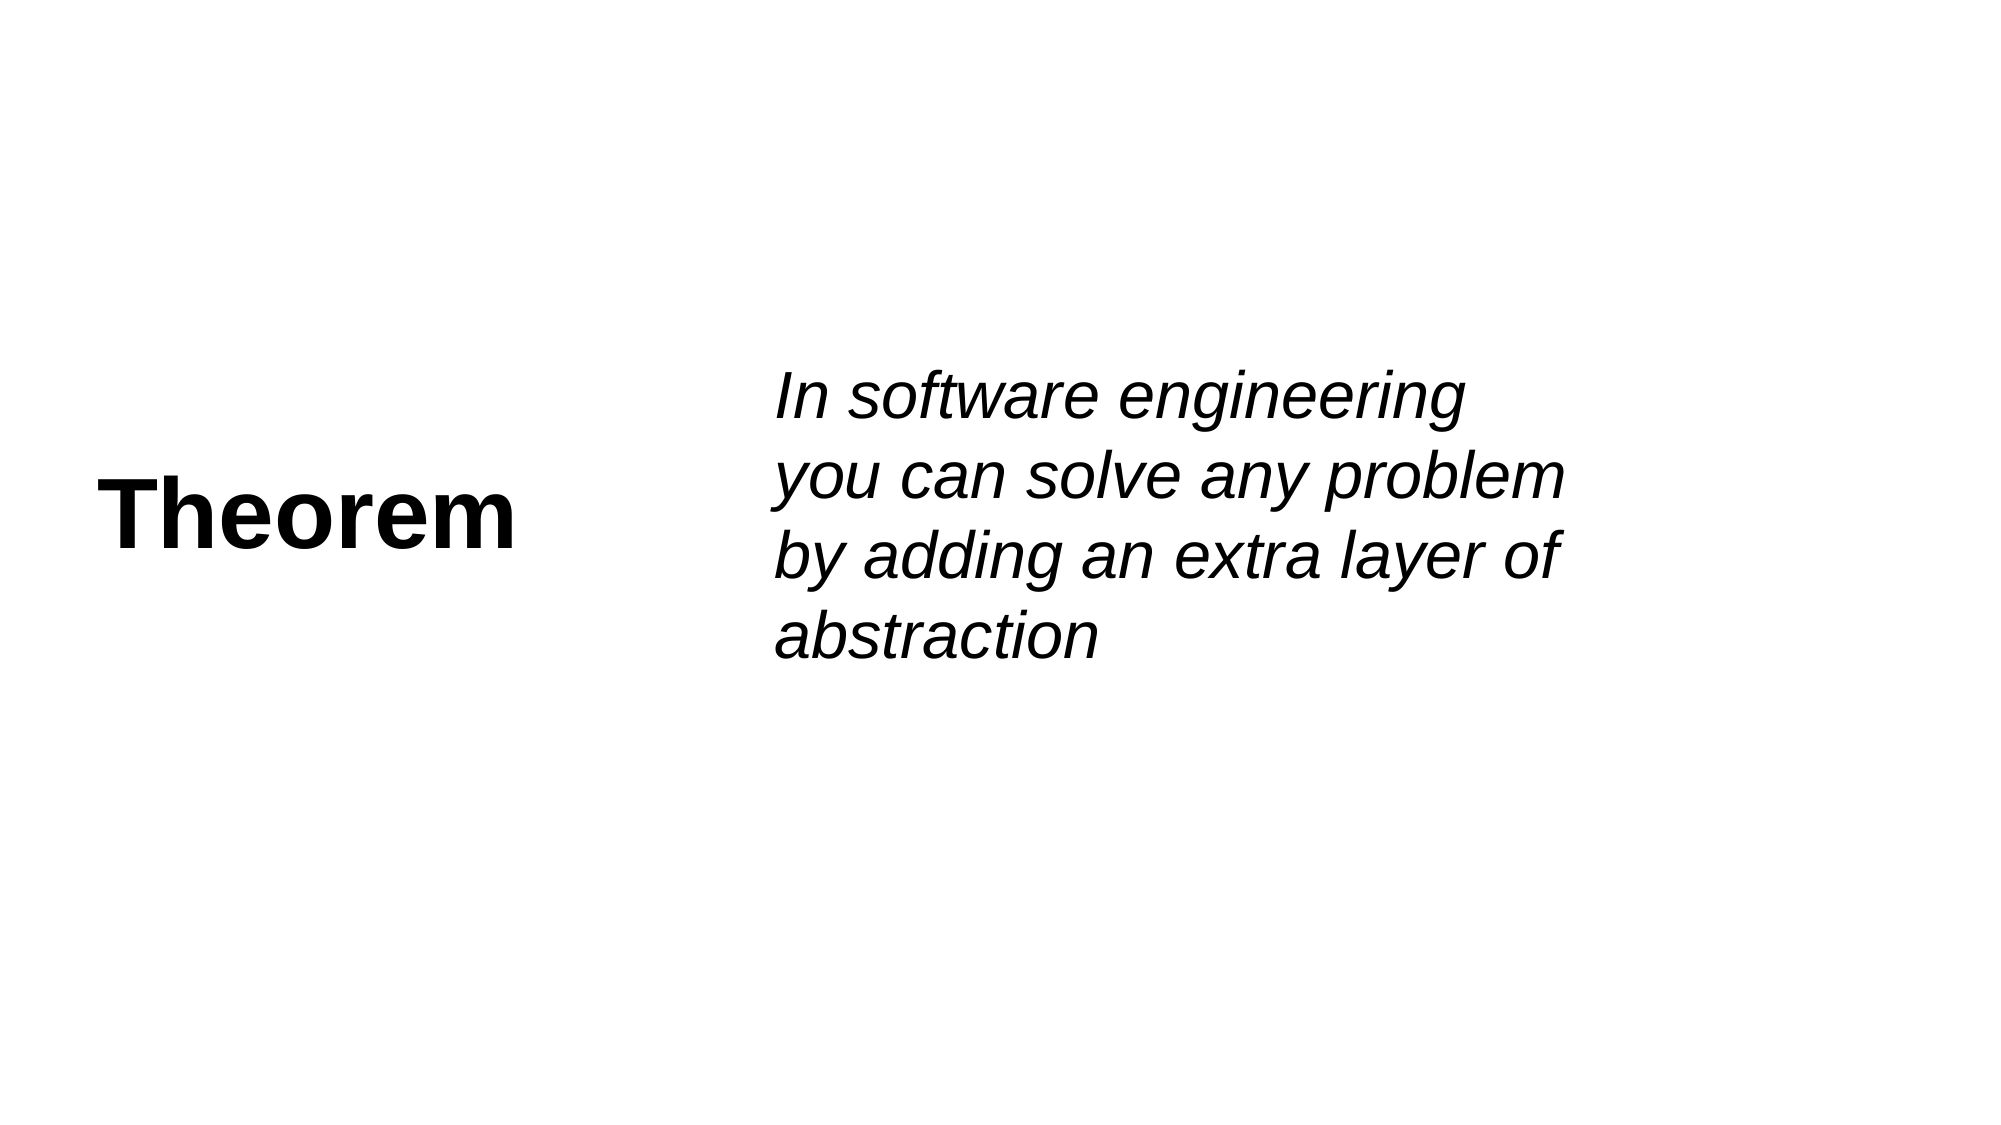

In software engineering
you can solve any problem
by adding an extra layer of abstraction
# Theorem